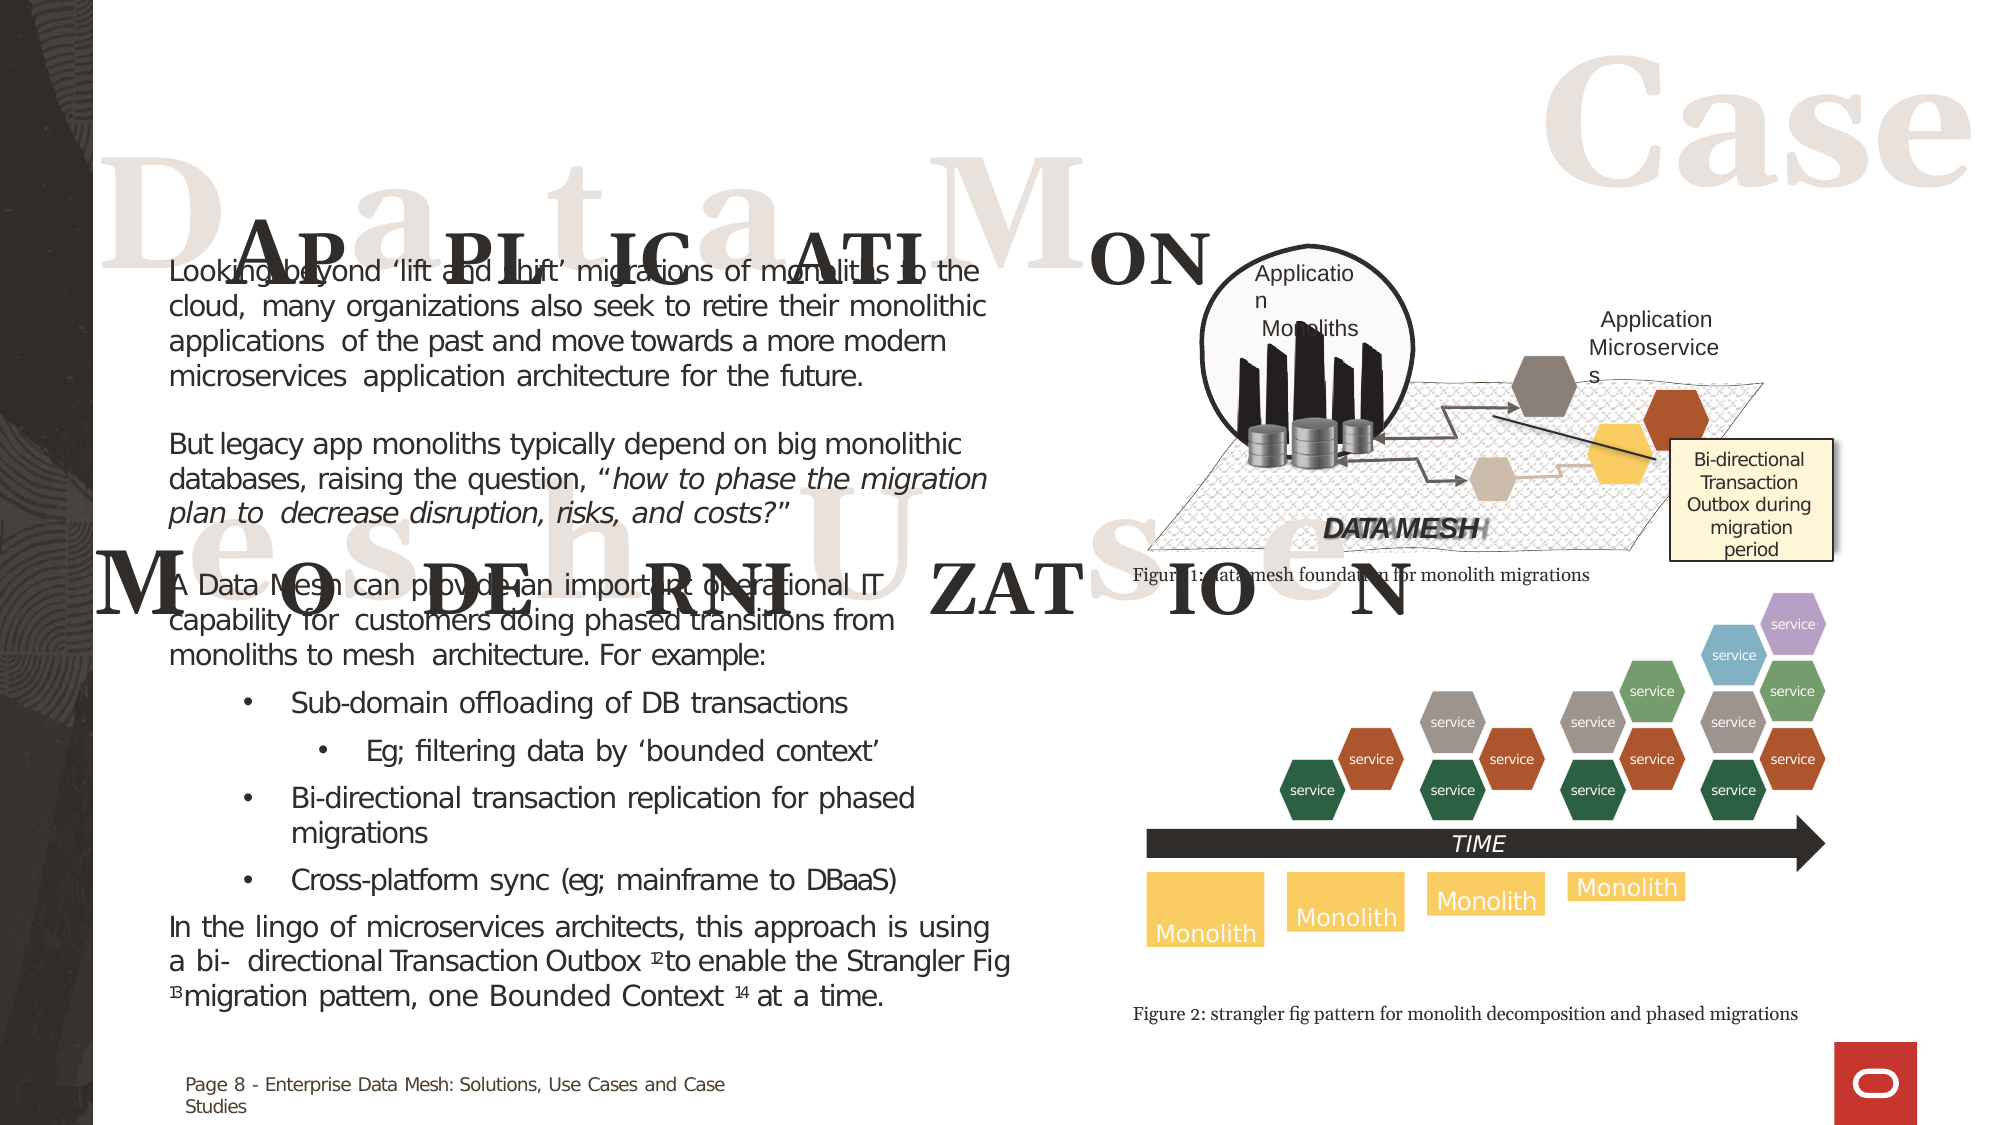

# Case
DAPaPLtICaATIMON MeOsDEhRNIUZATsIOeN

Looking beyond ‘lift and shift’ migrations of monoliths to the cloud,  many organizations also seek to retire their monolithic applications  of the past and move towards a more modern microservices  application architecture for the future.

But legacy app monoliths typically depend on big monolithic  databases, raising the question, “how to phase the migration plan to  decrease disruption, risks, and costs?”
Application
Monoliths
Application
Microservices

Bi-directional  Transaction  Outbox during  migration period

DATA MESH
Figure 1: data mesh foundation for monolith migrations
A Data Mesh can provide an important operational IT capability for  customers doing phased transitions from monoliths to mesh  architecture. For example:
Sub-domain offloading of DB transactions
Eg; filtering data by ‘bounded context’
Bi-directional transaction replication for phased migrations
Cross-platform sync (eg; mainframe to DBaaS)
In the lingo of microservices architects, this approach is using a bi-  directional Transaction Outbox 12 to enable the Strangler Fig 13  migration pattern, one Bounded Context 14 at a time.

service

service

service
service

service
service
service
service

service
service

service

service
service

service
service

TIME

Monolith

Monolith
Monolith
Monolith
Figure 2: strangler fig pattern for monolith decomposition and phased migrations
Page 8 - Enterprise Data Mesh: Solutions, Use Cases and Case Studies